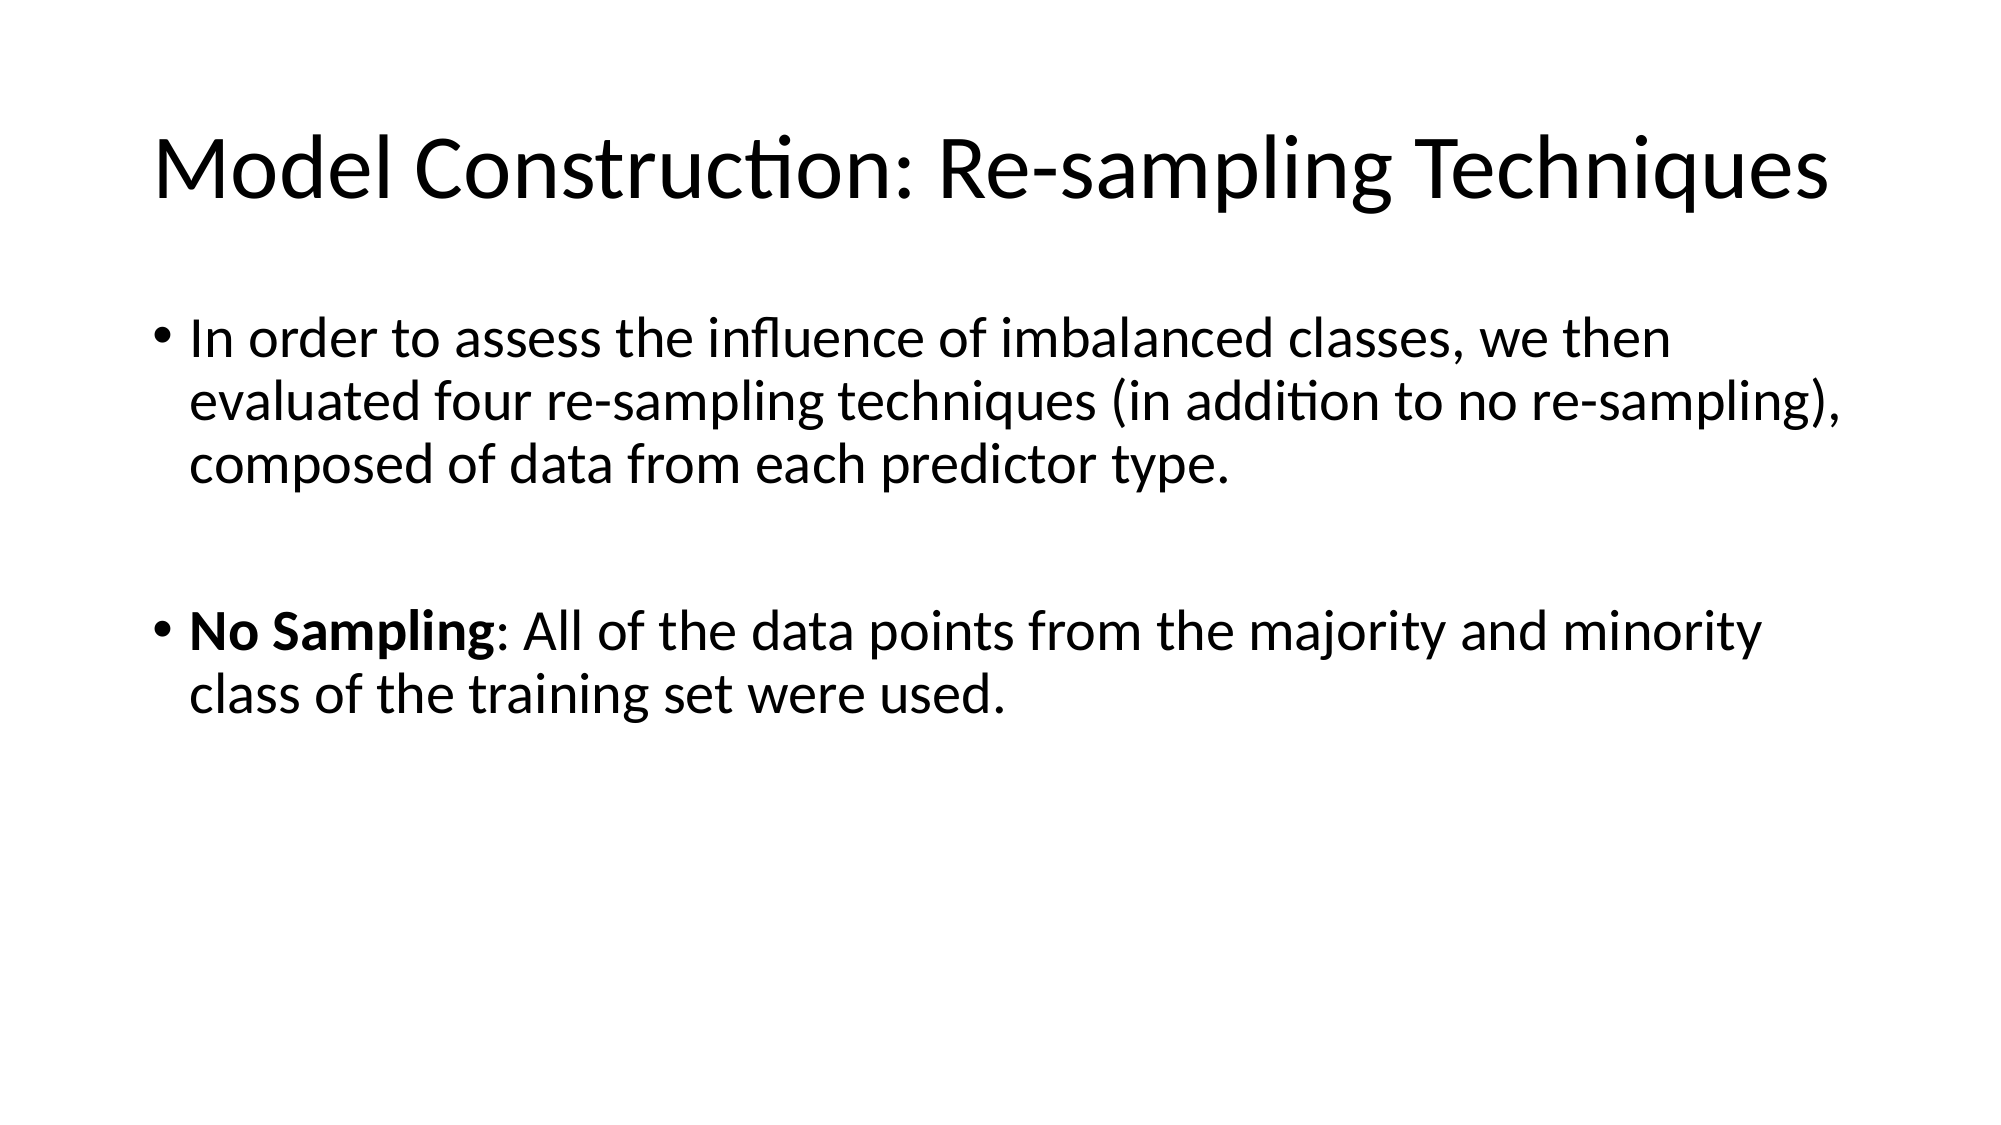

# Model Construction: Re-sampling Techniques
In order to assess the influence of imbalanced classes, we then evaluated four re-sampling techniques (in addition to no re-sampling), composed of data from each predictor type.

No Sampling: All of the data points from the majority and minority class of the training set were used.